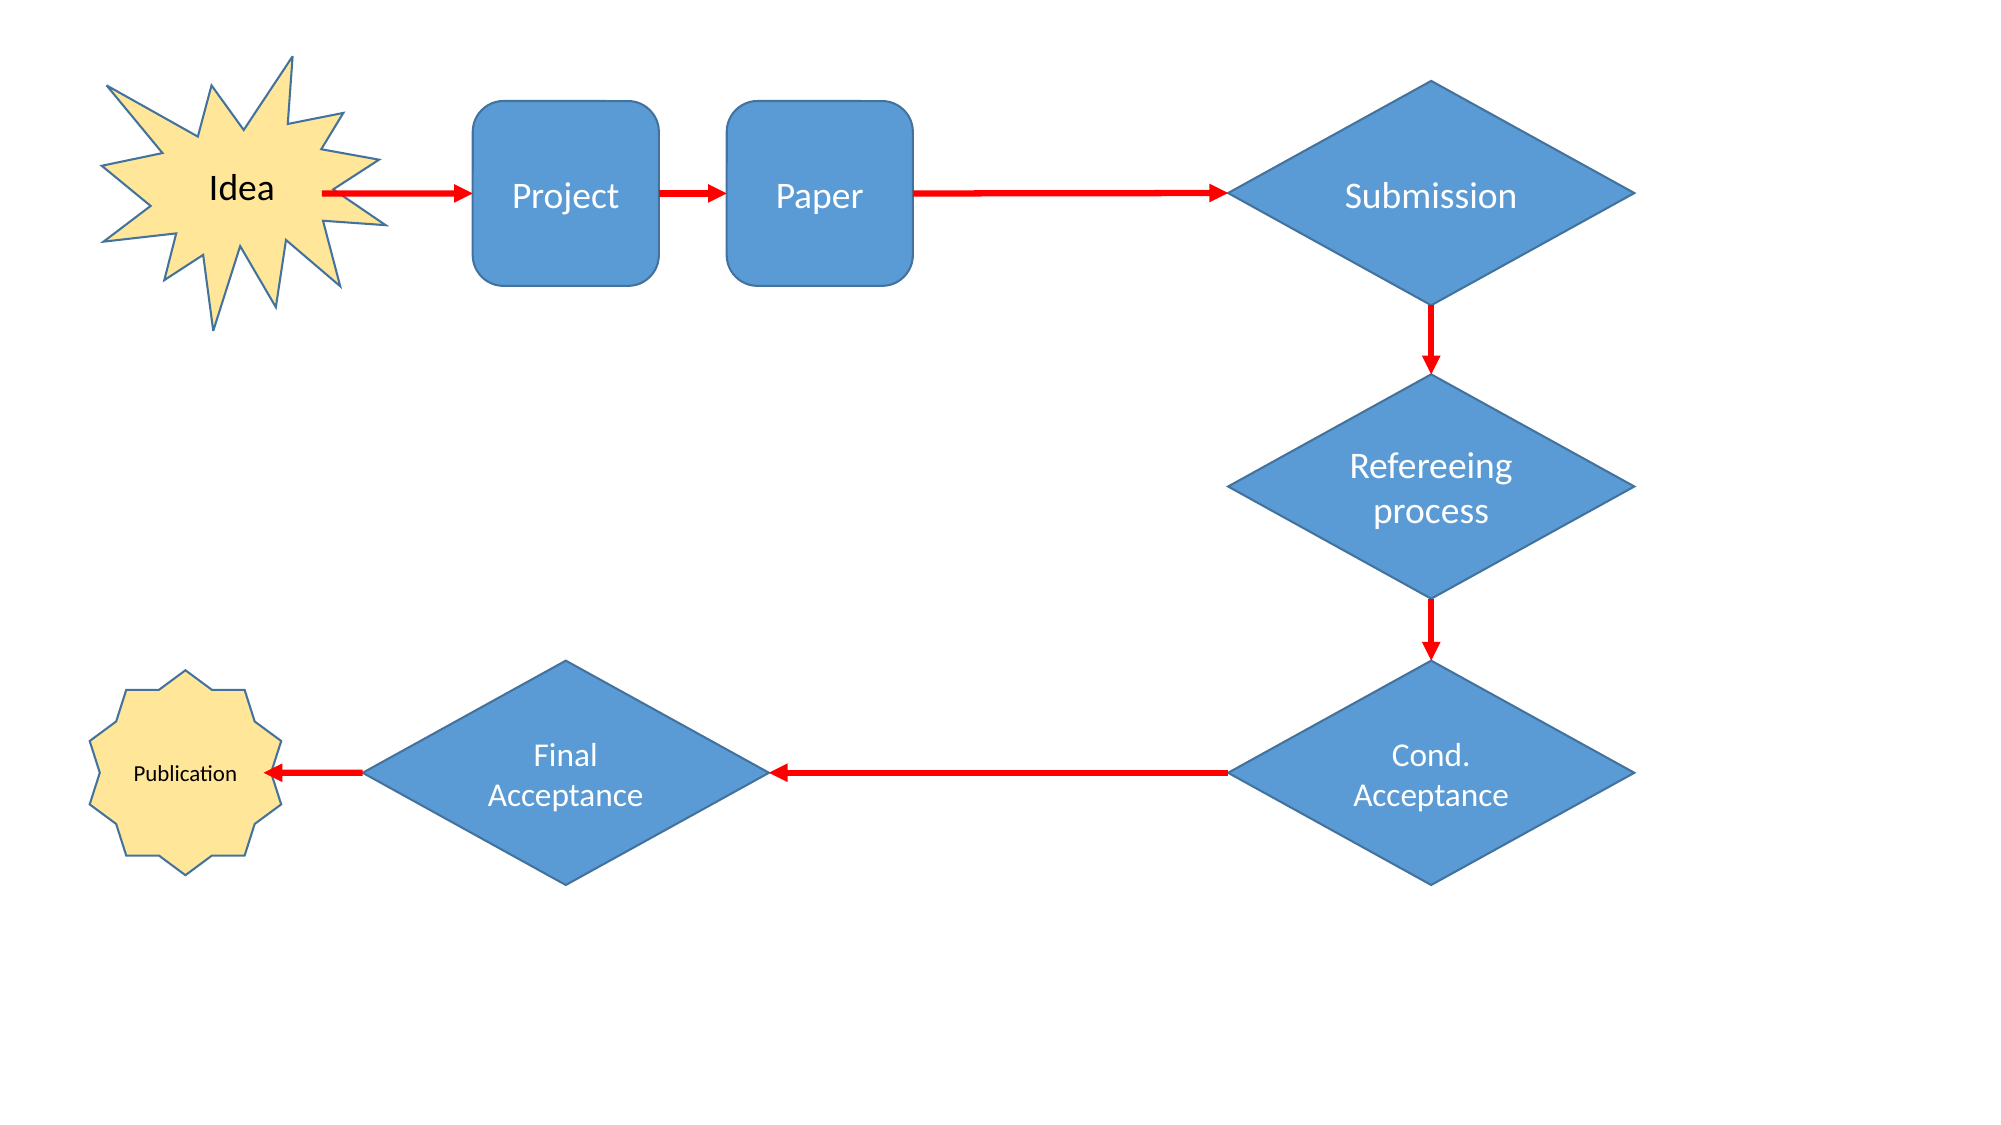

Idea
Submission
Paper
Project
Refereeing process
Final
Acceptance
Cond.
Acceptance
Publication